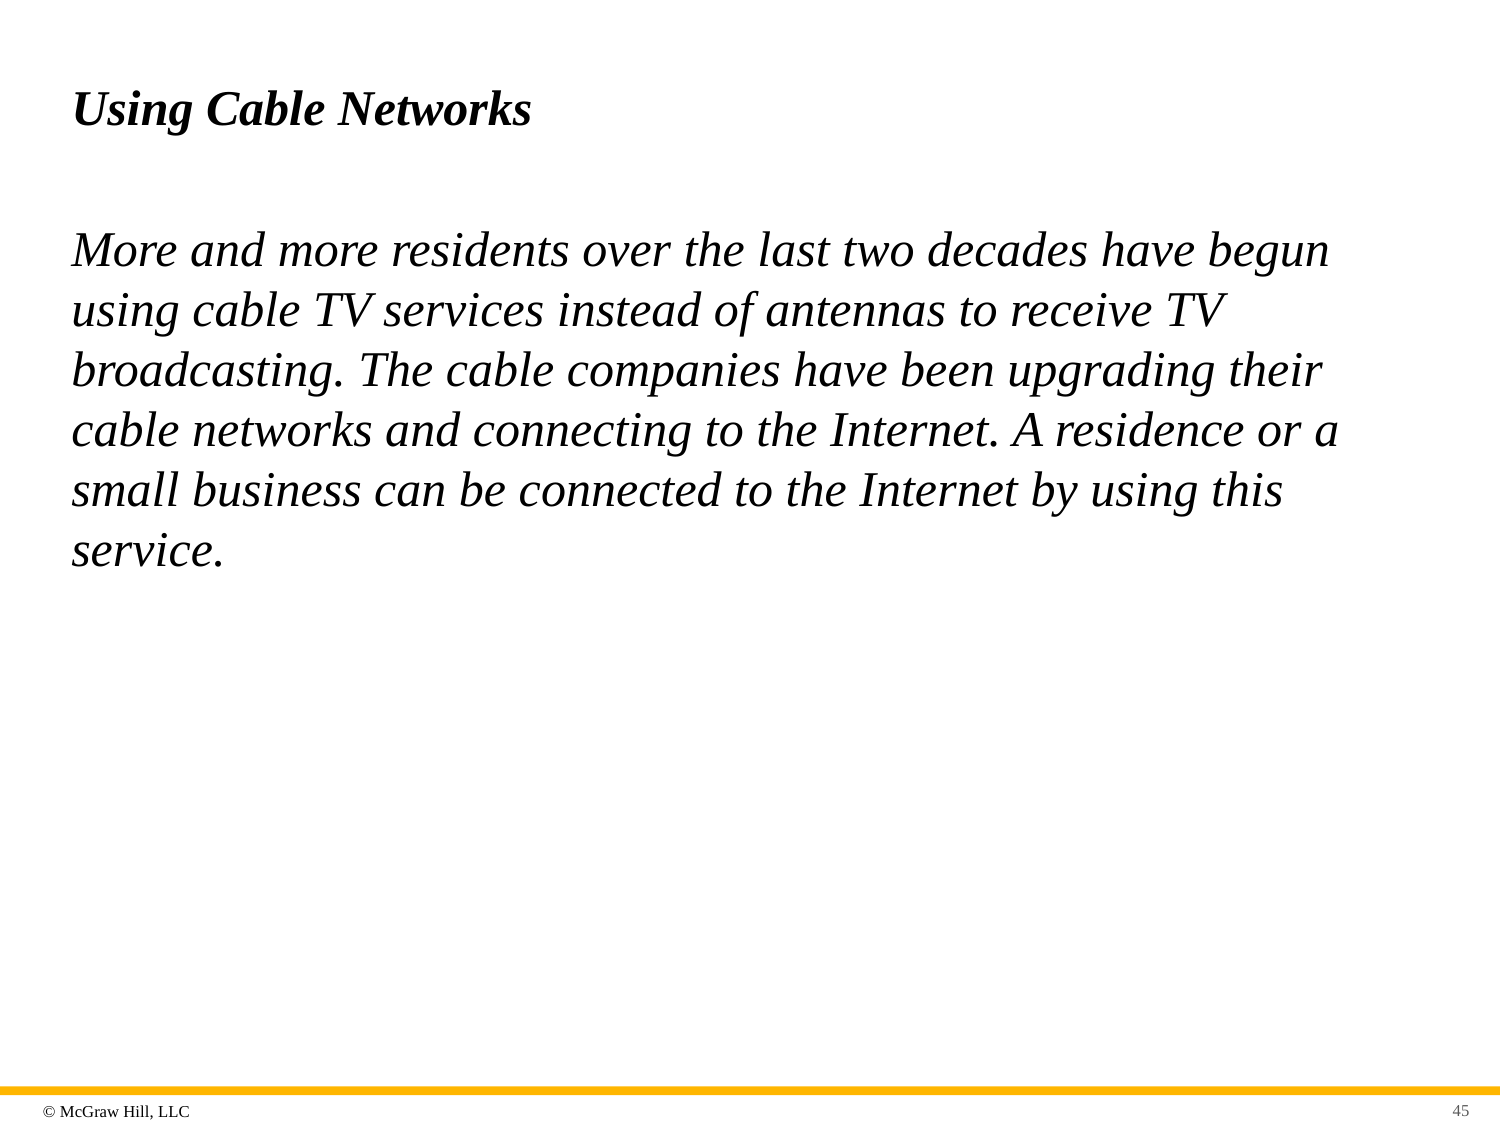

# Using Cable Networks
More and more residents over the last two decades have begun using cable TV services instead of antennas to receive TV broadcasting. The cable companies have been upgrading their cable networks and connecting to the Internet. A residence or a small business can be connected to the Internet by using this service.
45